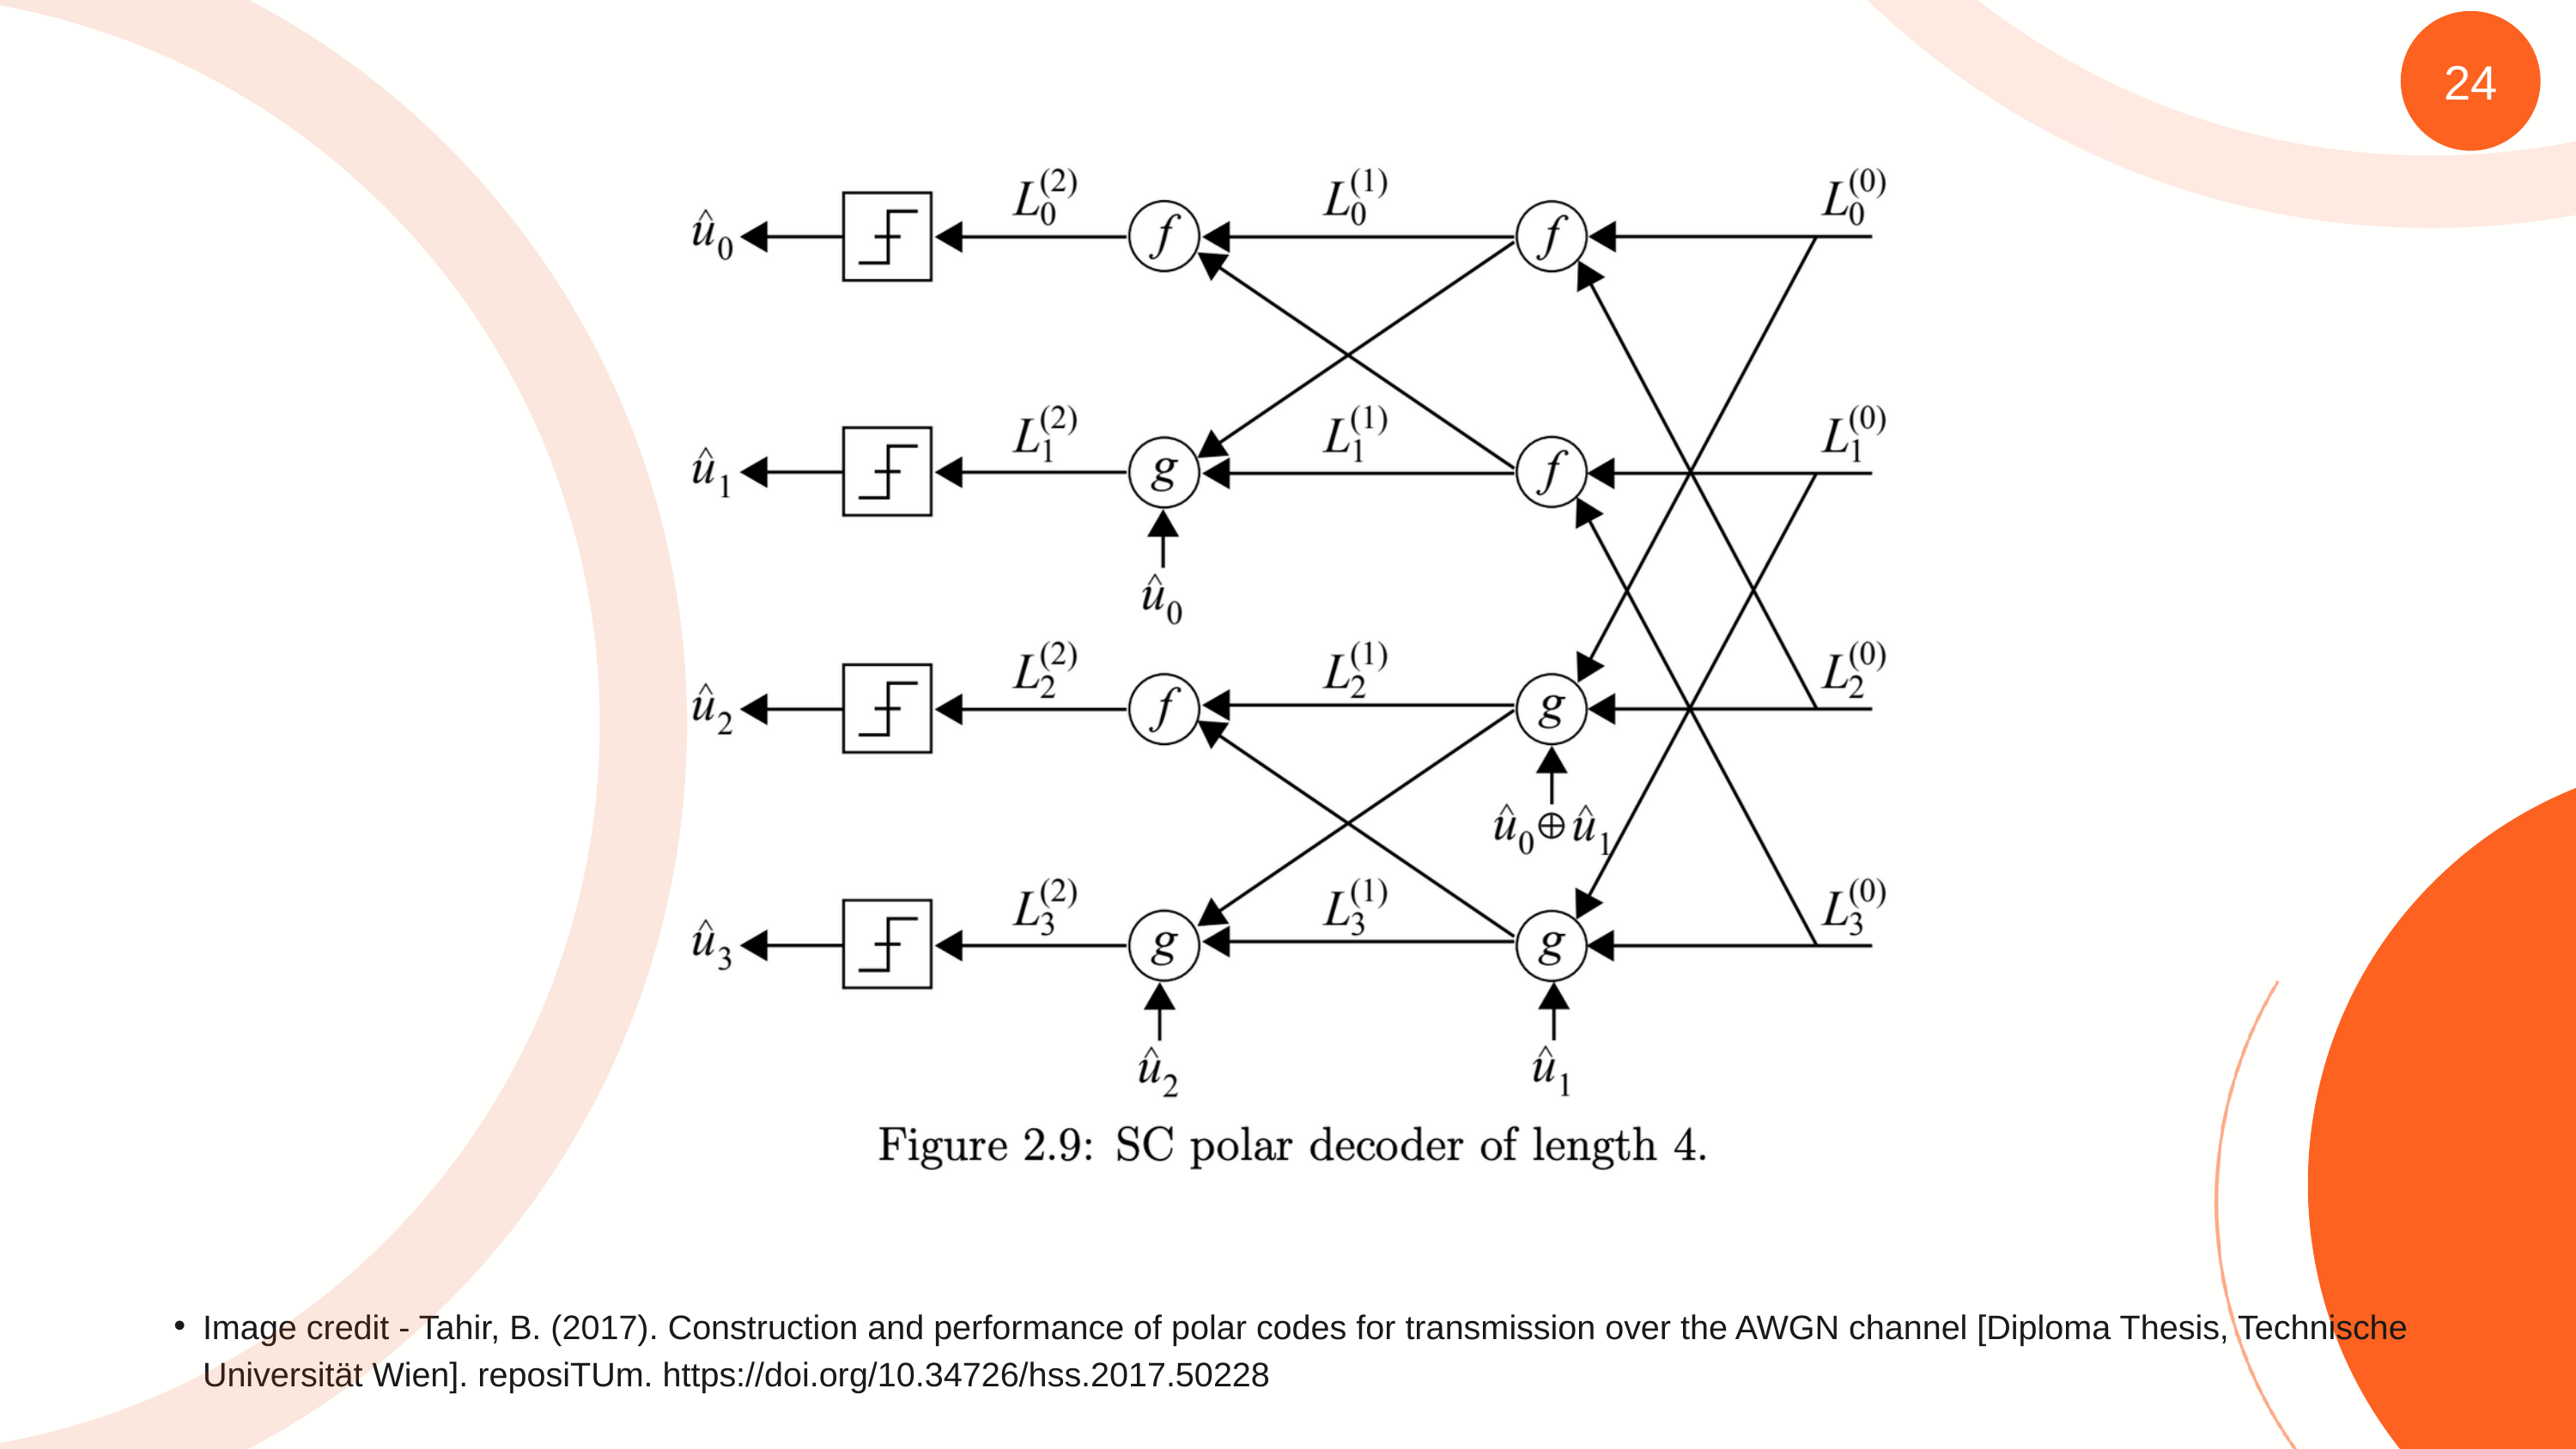

24

Image credit - Tahir, B. (2017). Construction and performance of polar codes for transmission over the AWGN channel [Diploma Thesis, Technische Universität Wien]. reposiTUm. https://doi.org/10.34726/hss.2017.50228